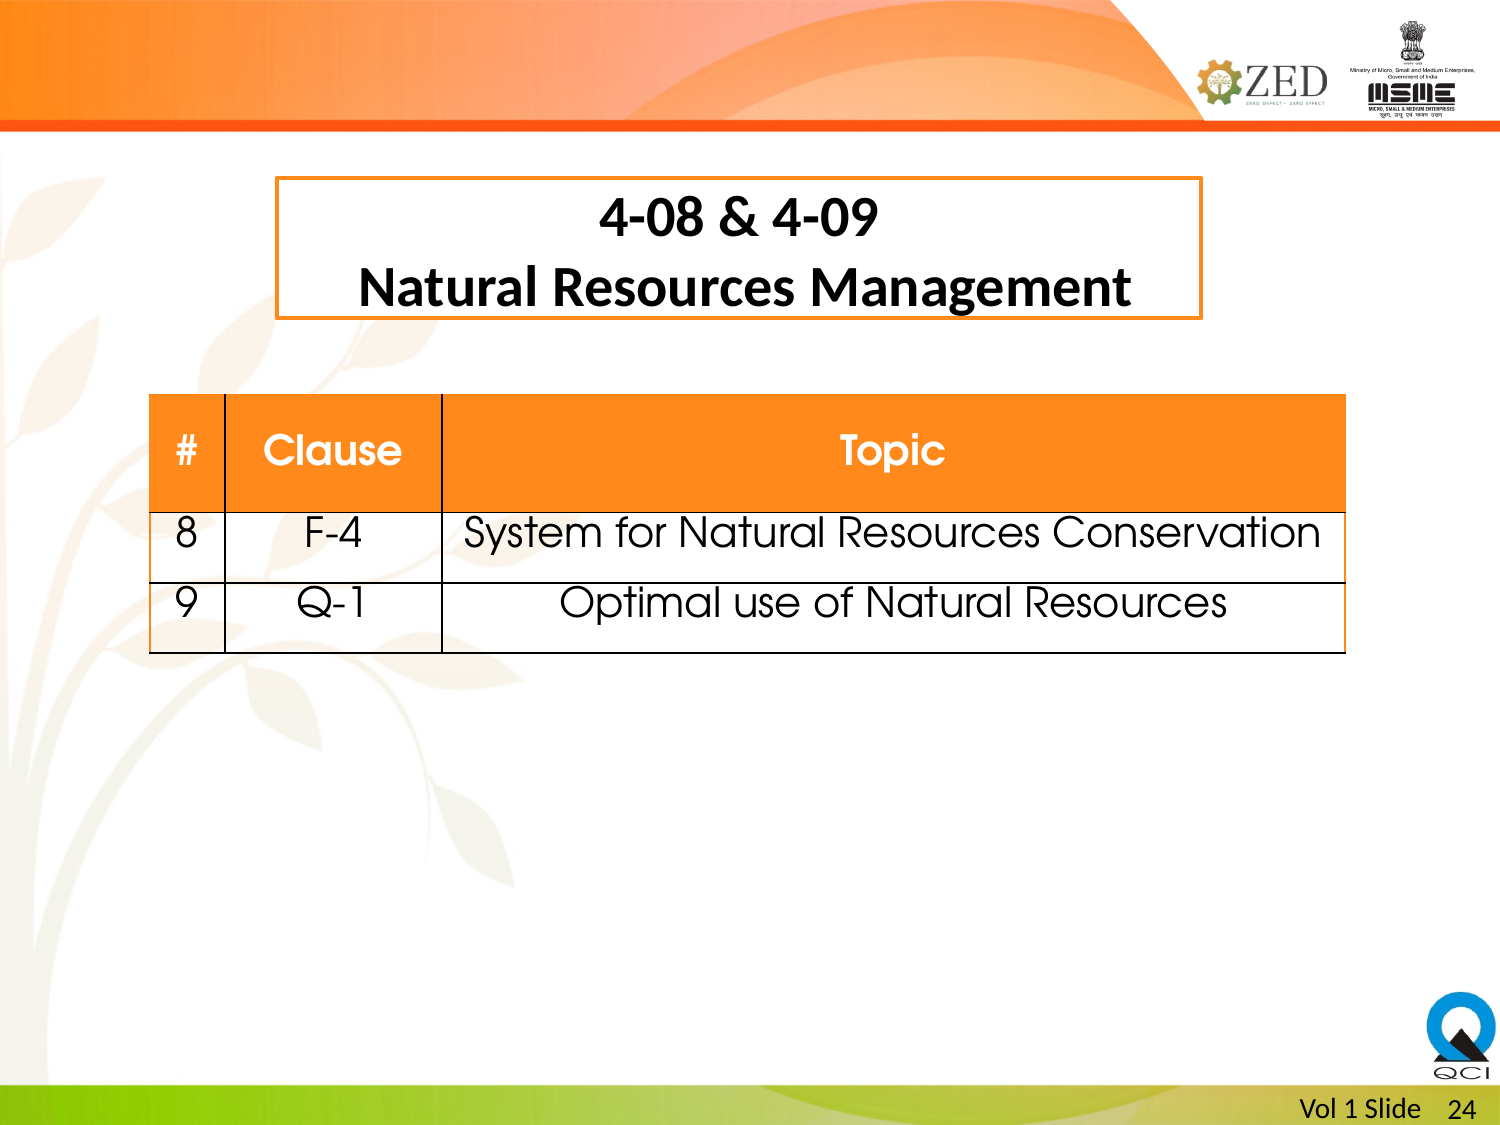

4-08 & 4-09
 Natural Resources Management
| # | Clause | Topic |
| --- | --- | --- |
| 8 | F-4 | System for Natural Resources Conservation |
| 9 | Q-1 | Optimal use of Natural Resources |